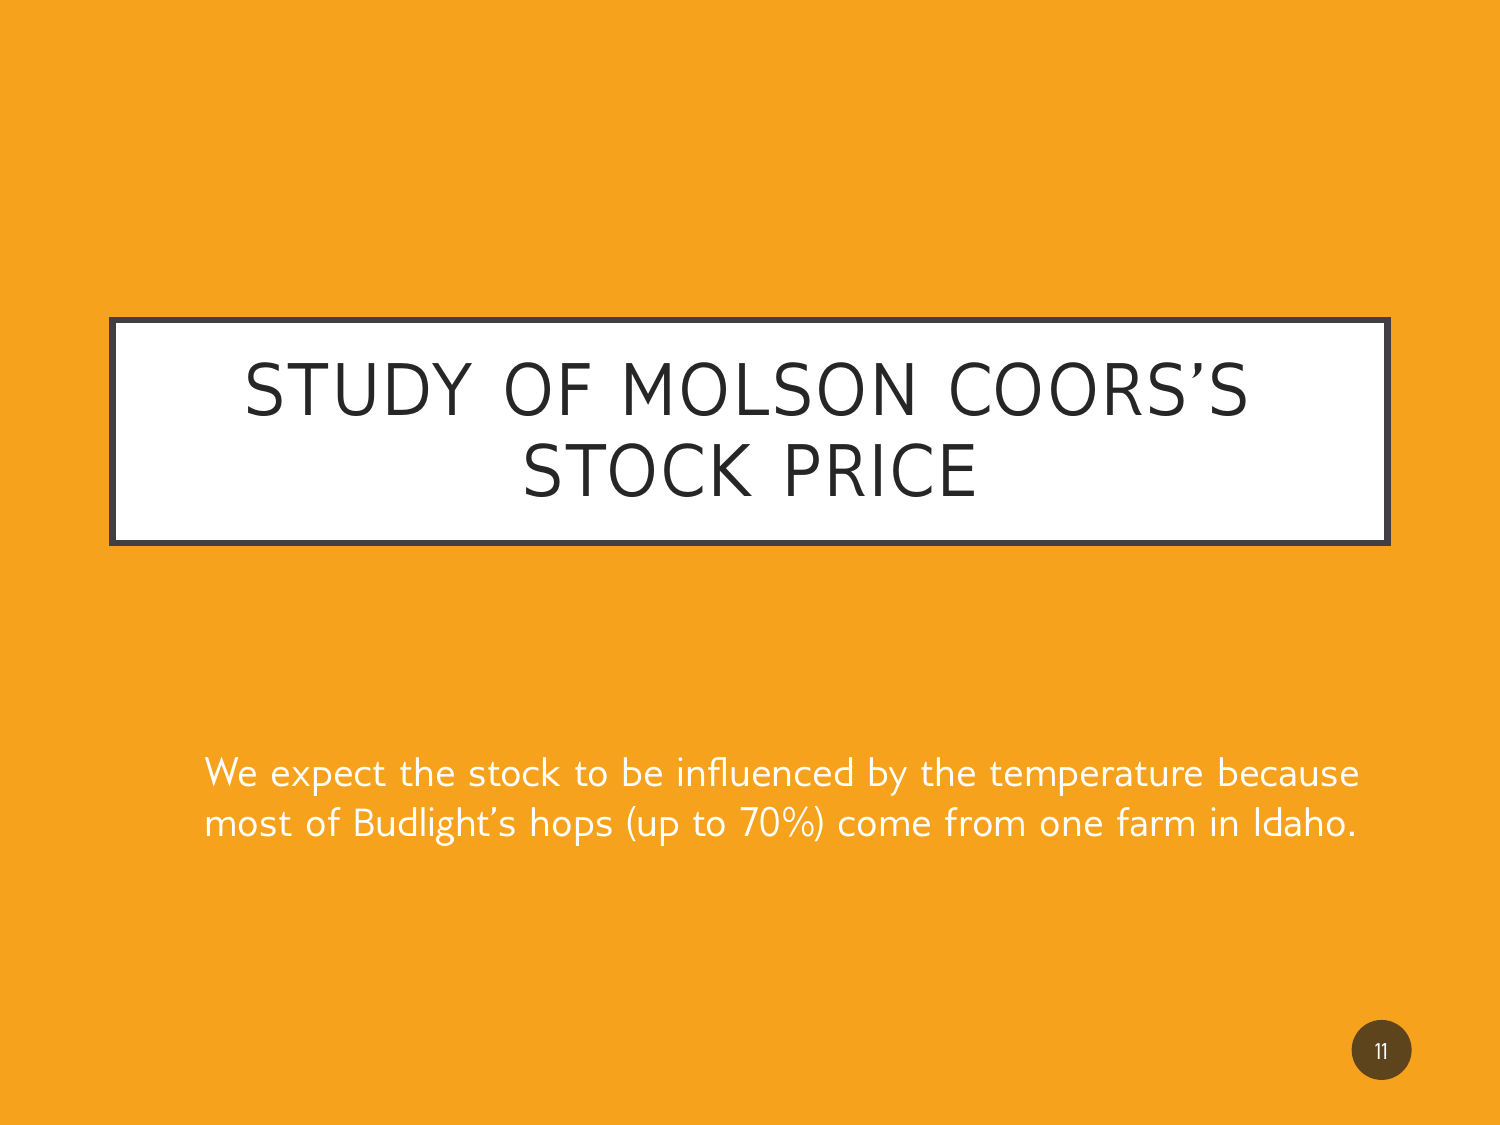

# STUDY of Molson Coors’s stock price
We expect the stock to be influenced by the temperature because most of Budlight’s hops (up to 70%) come from one farm in Idaho.
11